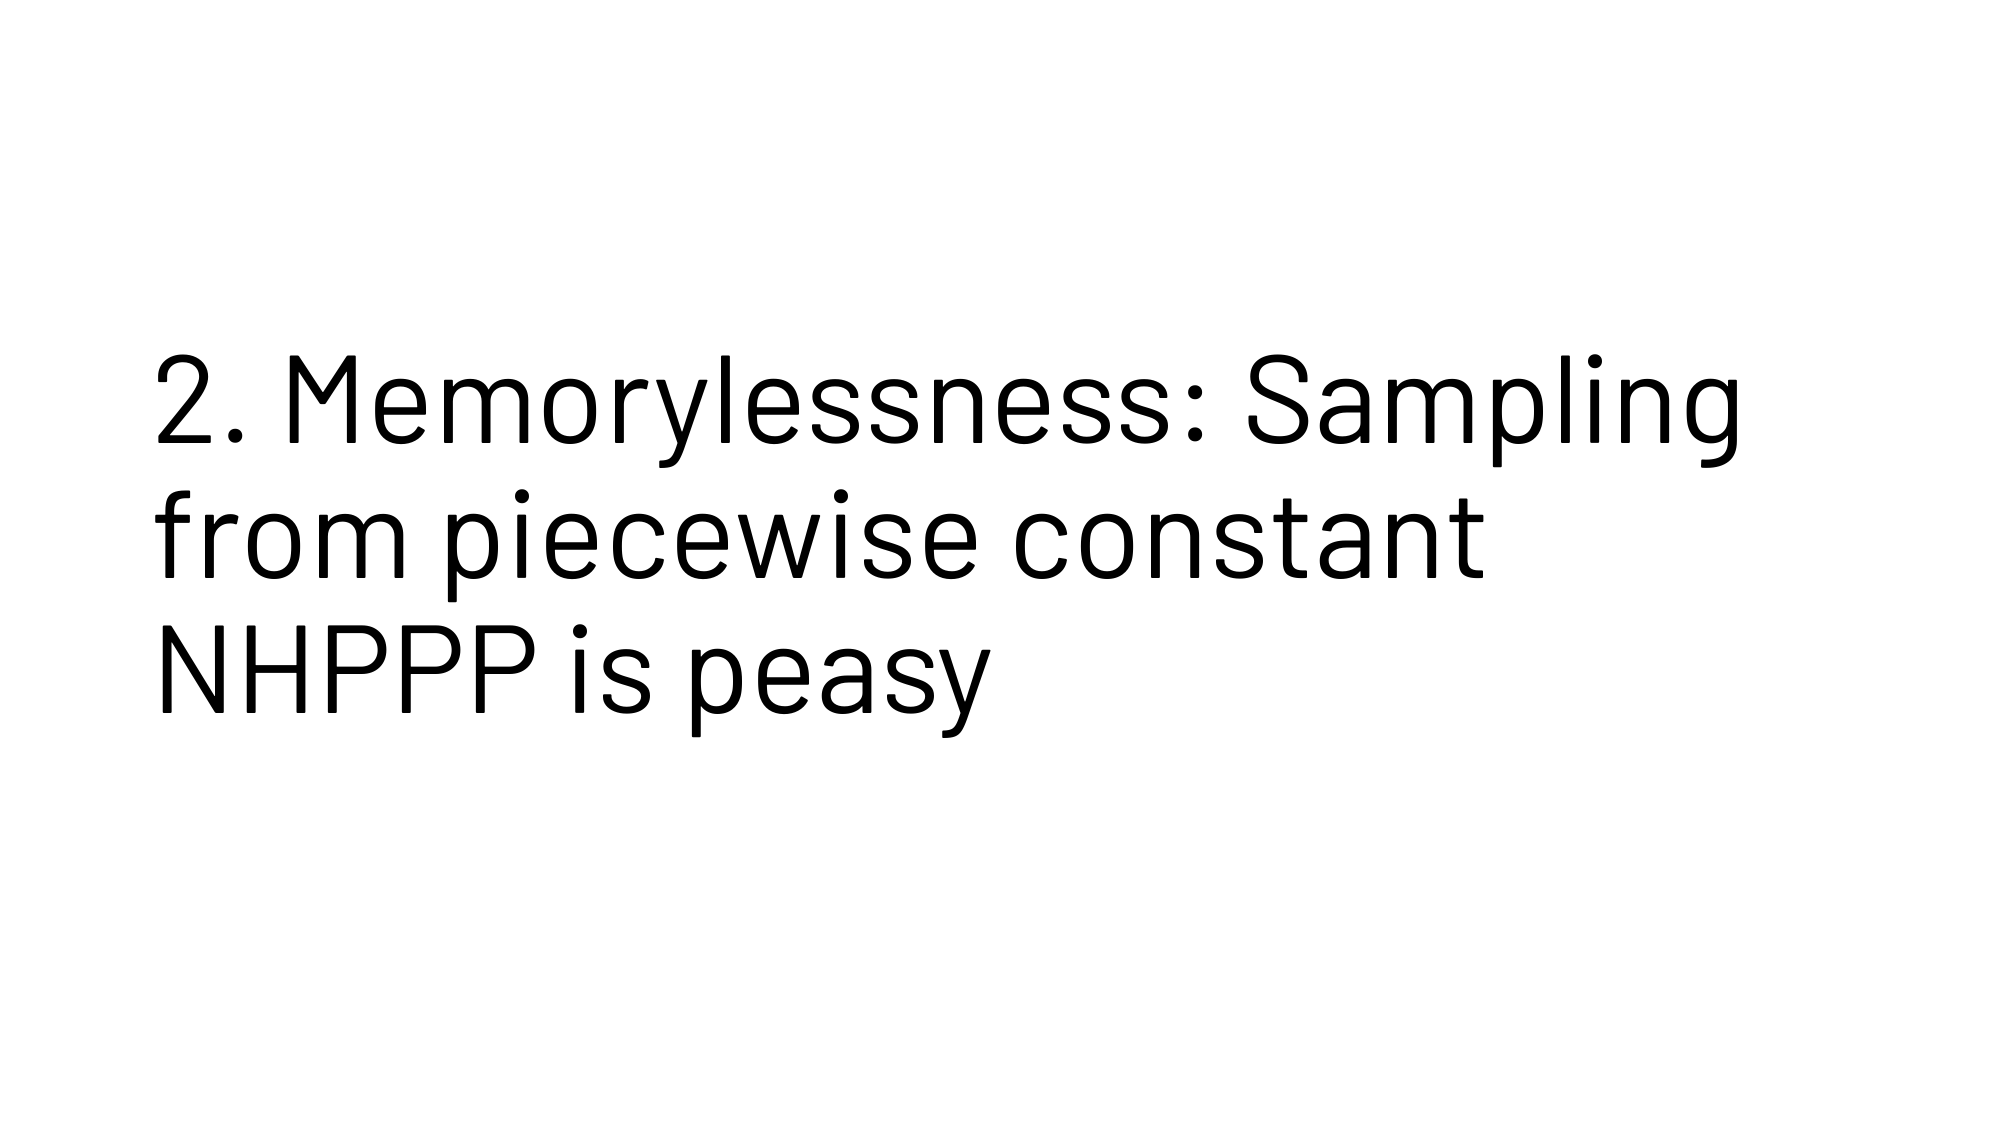

# 2. Memorylessness: Sampling from piecewise constant NHPPP is peasy